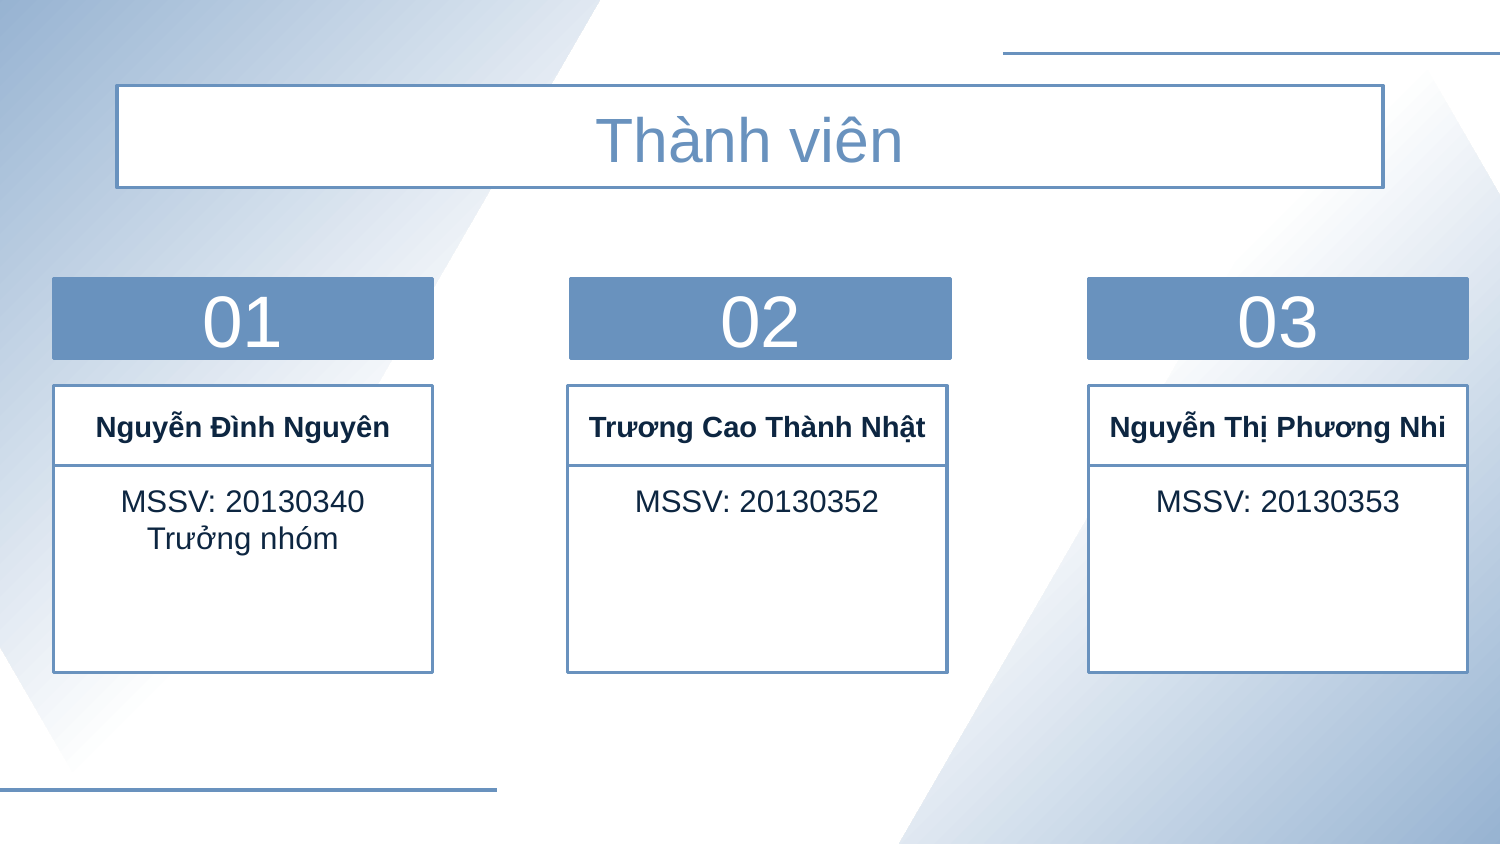

Thành viên
01
02
03
Nguyễn Đình Nguyên
Trương Cao Thành Nhật
Nguyễn Thị Phương Nhi
MSSV: 20130340
Trưởng nhóm

MSSV: 20130352

MSSV: 20130353